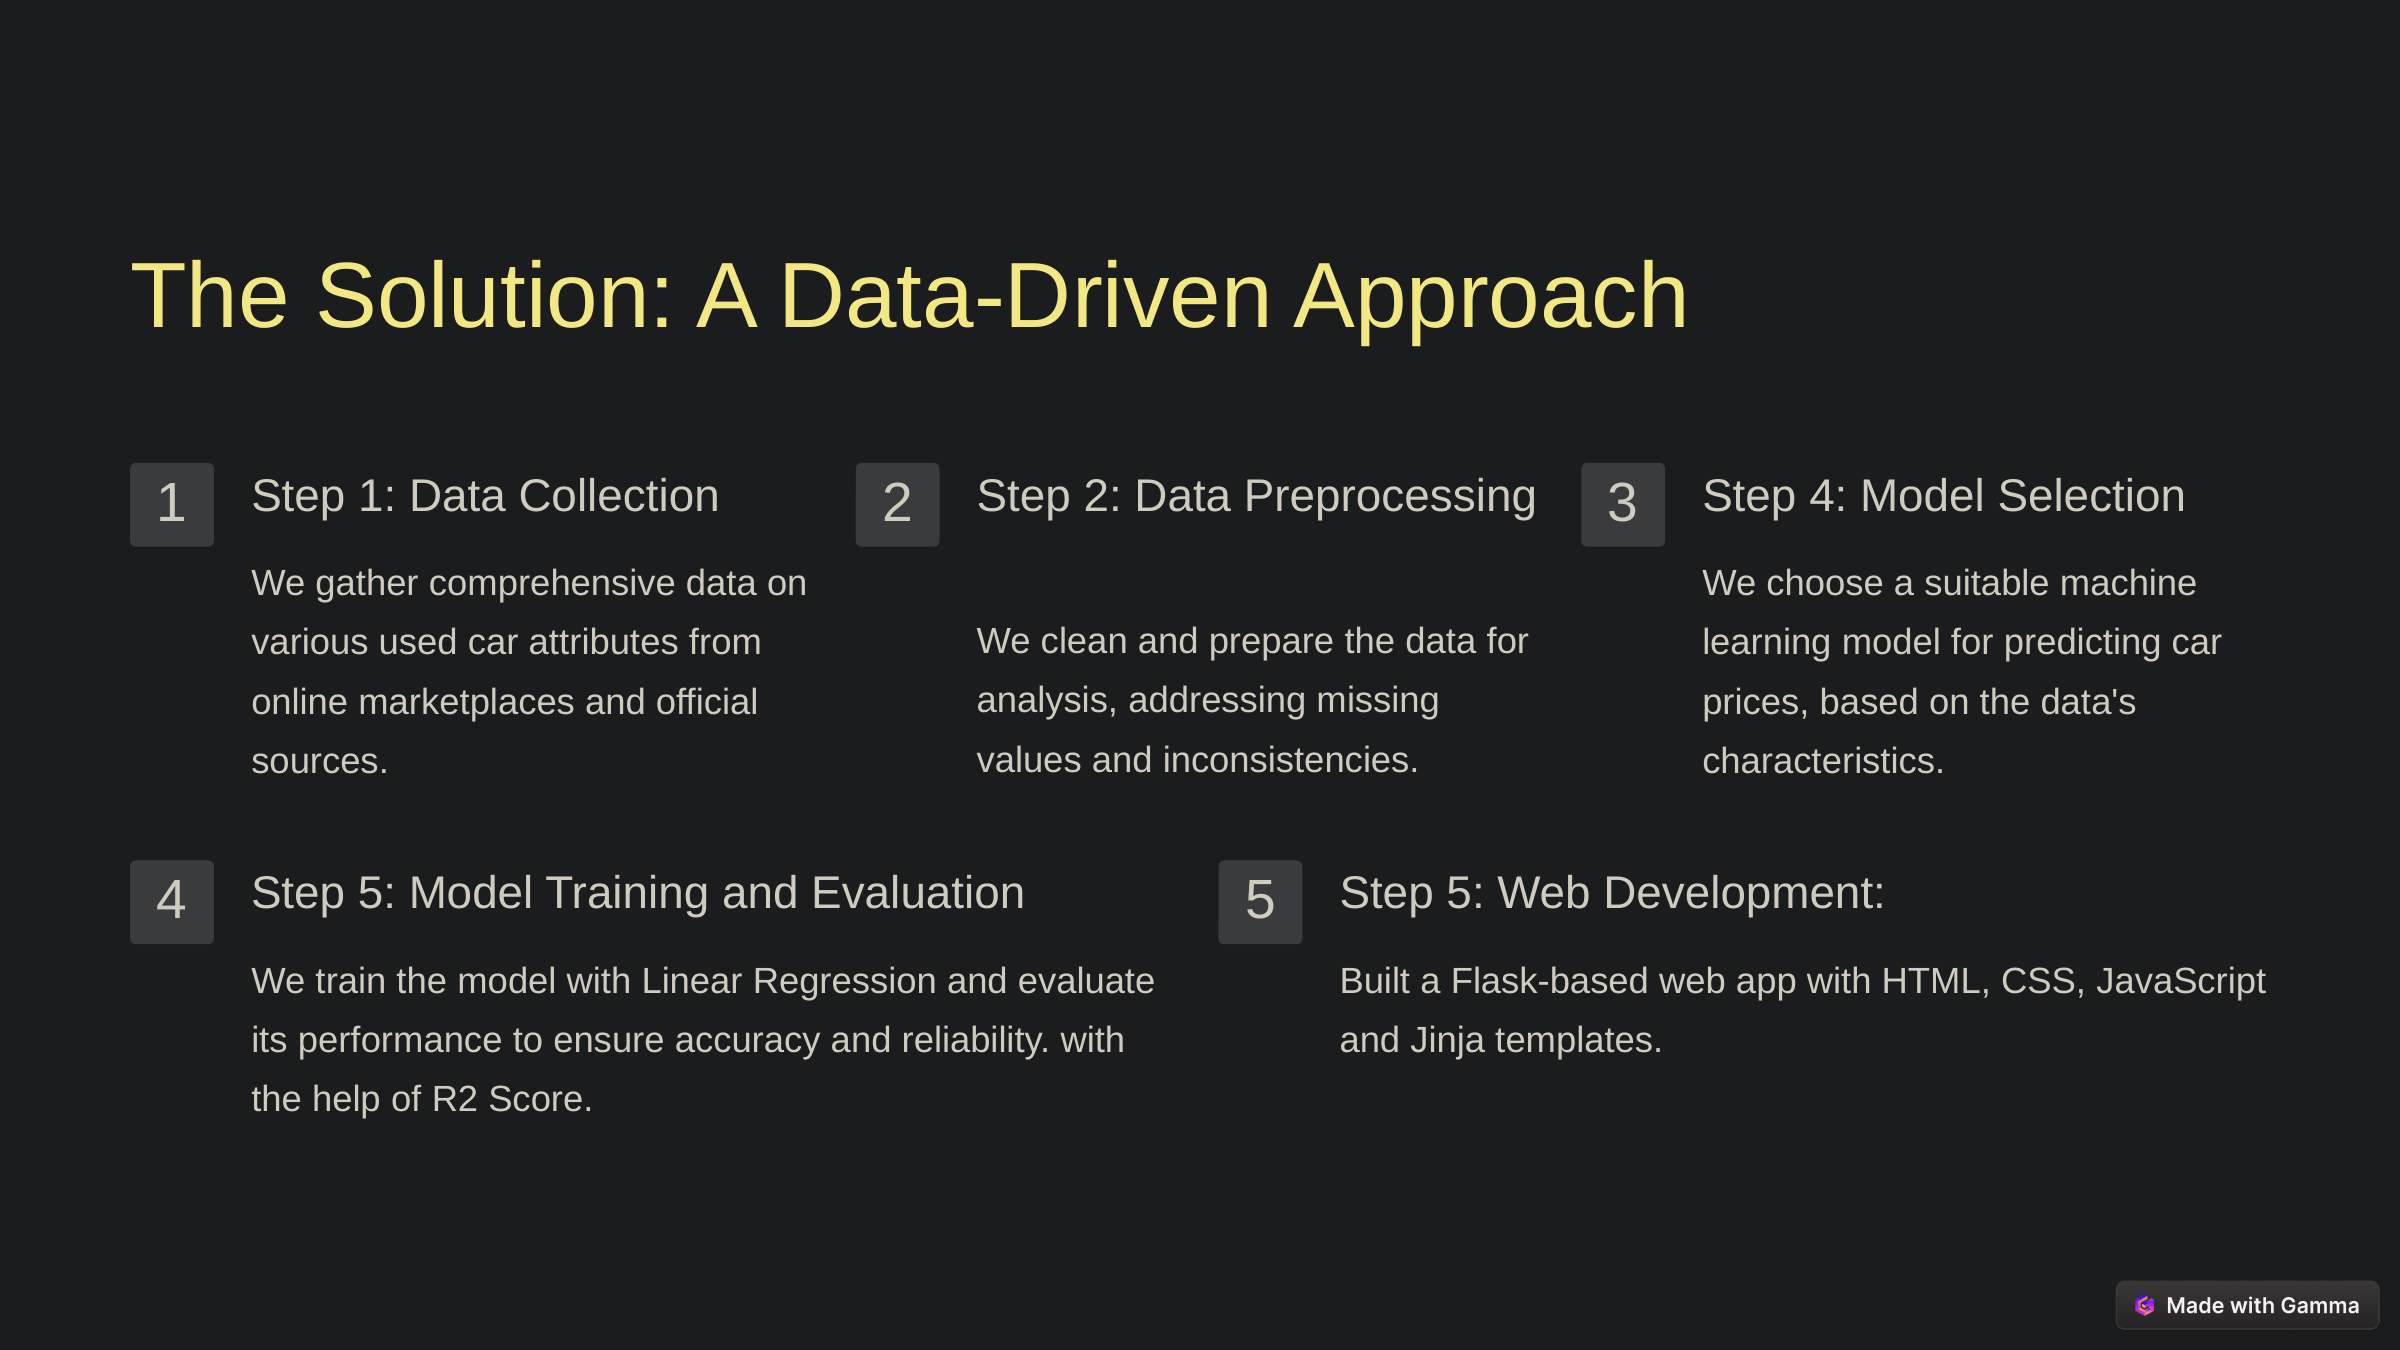

The Solution: A Data-Driven Approach

Step 1: Data Collection

Step 2: Data Preprocessing

Step 4: Model Selection
1
2
3
We gather comprehensive data on various used car attributes from online marketplaces and official sources.
We choose a suitable machine learning model for predicting car prices, based on the data's characteristics.
We clean and prepare the data for analysis, addressing missing values and inconsistencies.

Step 5: Model Training and Evaluation

Step 5: Web Development:
4
5
We train the model with Linear Regression and evaluate its performance to ensure accuracy and reliability. with the help of R2 Score.
Built a Flask-based web app with HTML, CSS, JavaScript and Jinja templates.